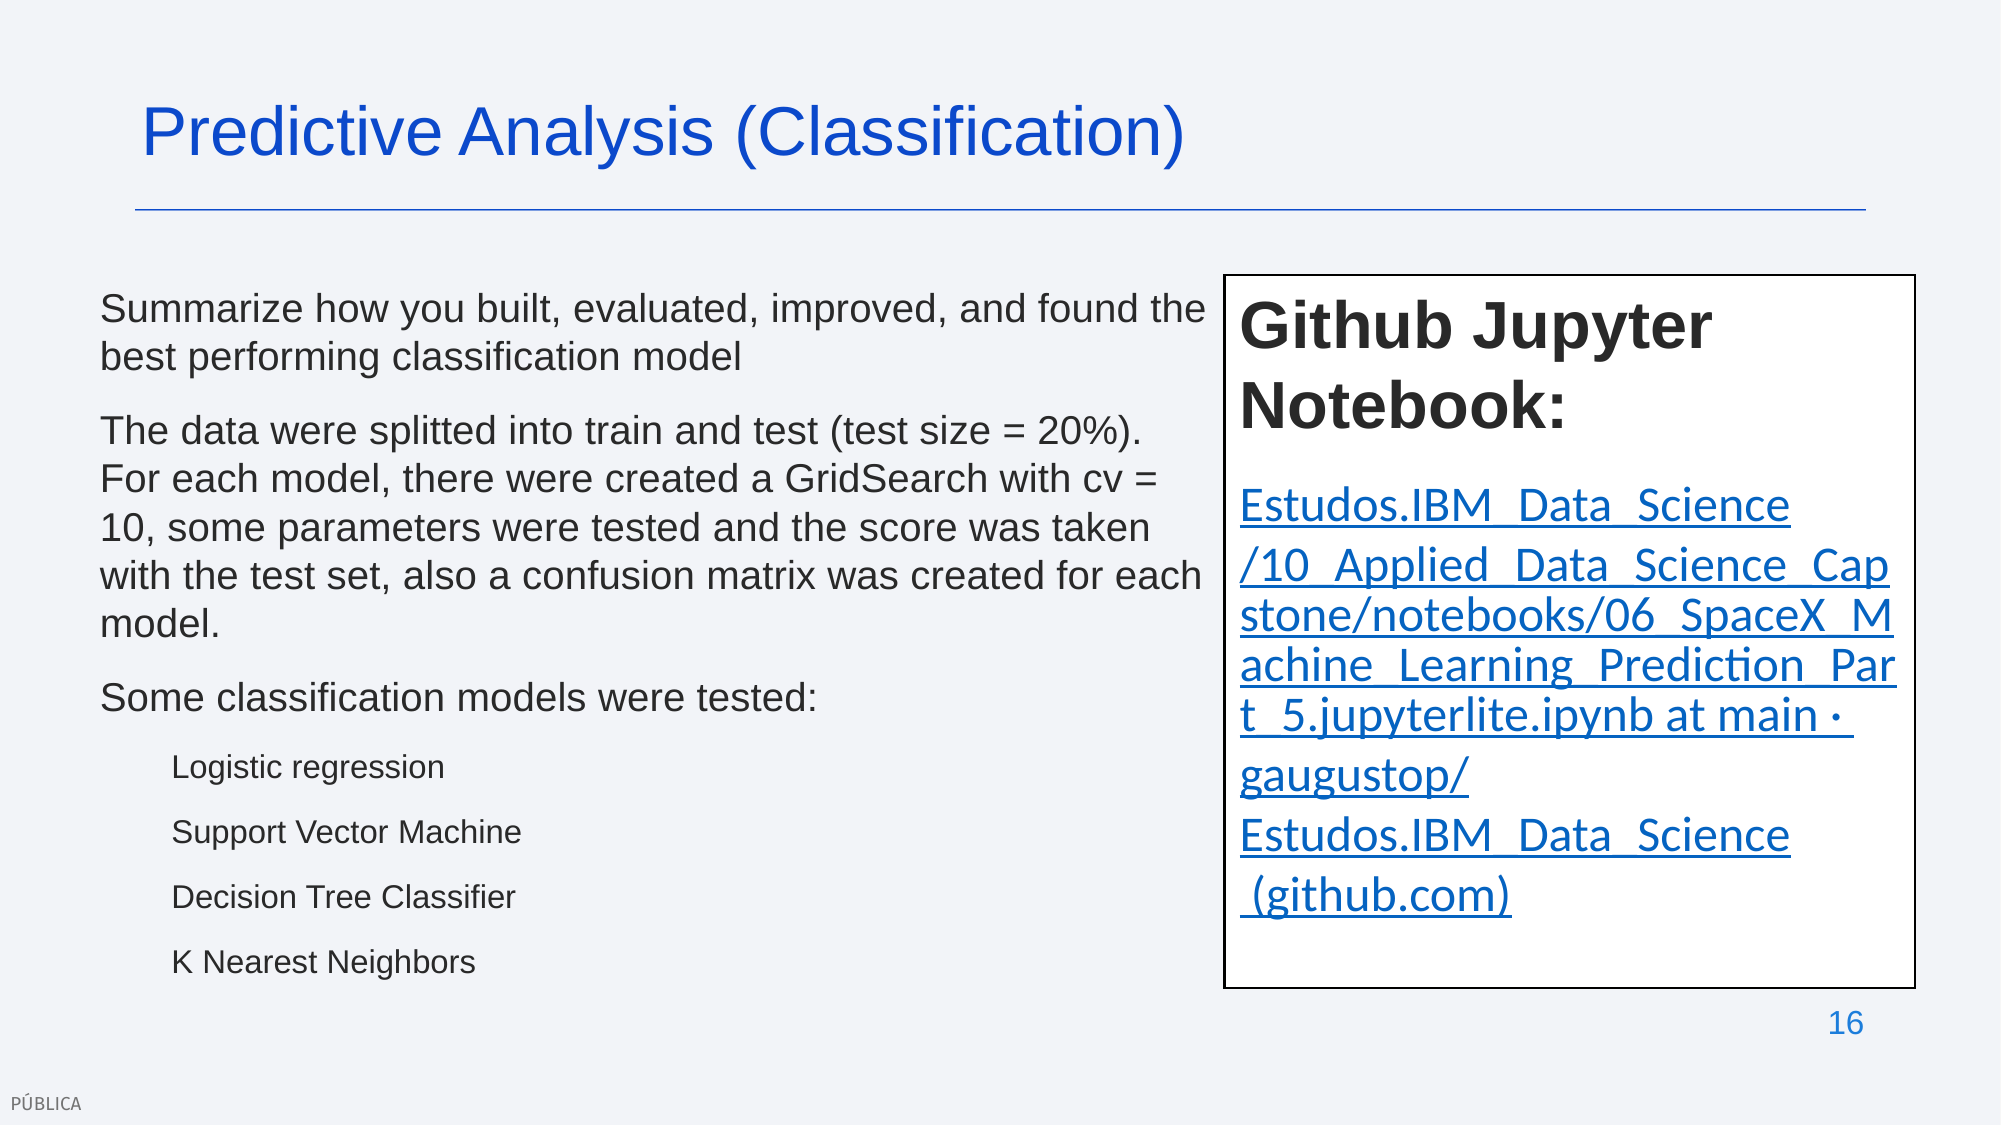

Predictive Analysis (Classification)
Summarize how you built, evaluated, improved, and found the best performing classification model
The data were splitted into train and test (test size = 20%). For each model, there were created a GridSearch with cv = 10, some parameters were tested and the score was taken with the test set, also a confusion matrix was created for each model.
Some classification models were tested:
Logistic regression
Support Vector Machine
Decision Tree Classifier
K Nearest Neighbors

Github Jupyter Notebook:
Estudos.IBM_Data_Science/10_Applied_Data_Science_Capstone/notebooks/06_SpaceX_Machine_Learning_Prediction_Part_5.jupyterlite.ipynb at main · gaugustop/Estudos.IBM_Data_Science (github.com)
16